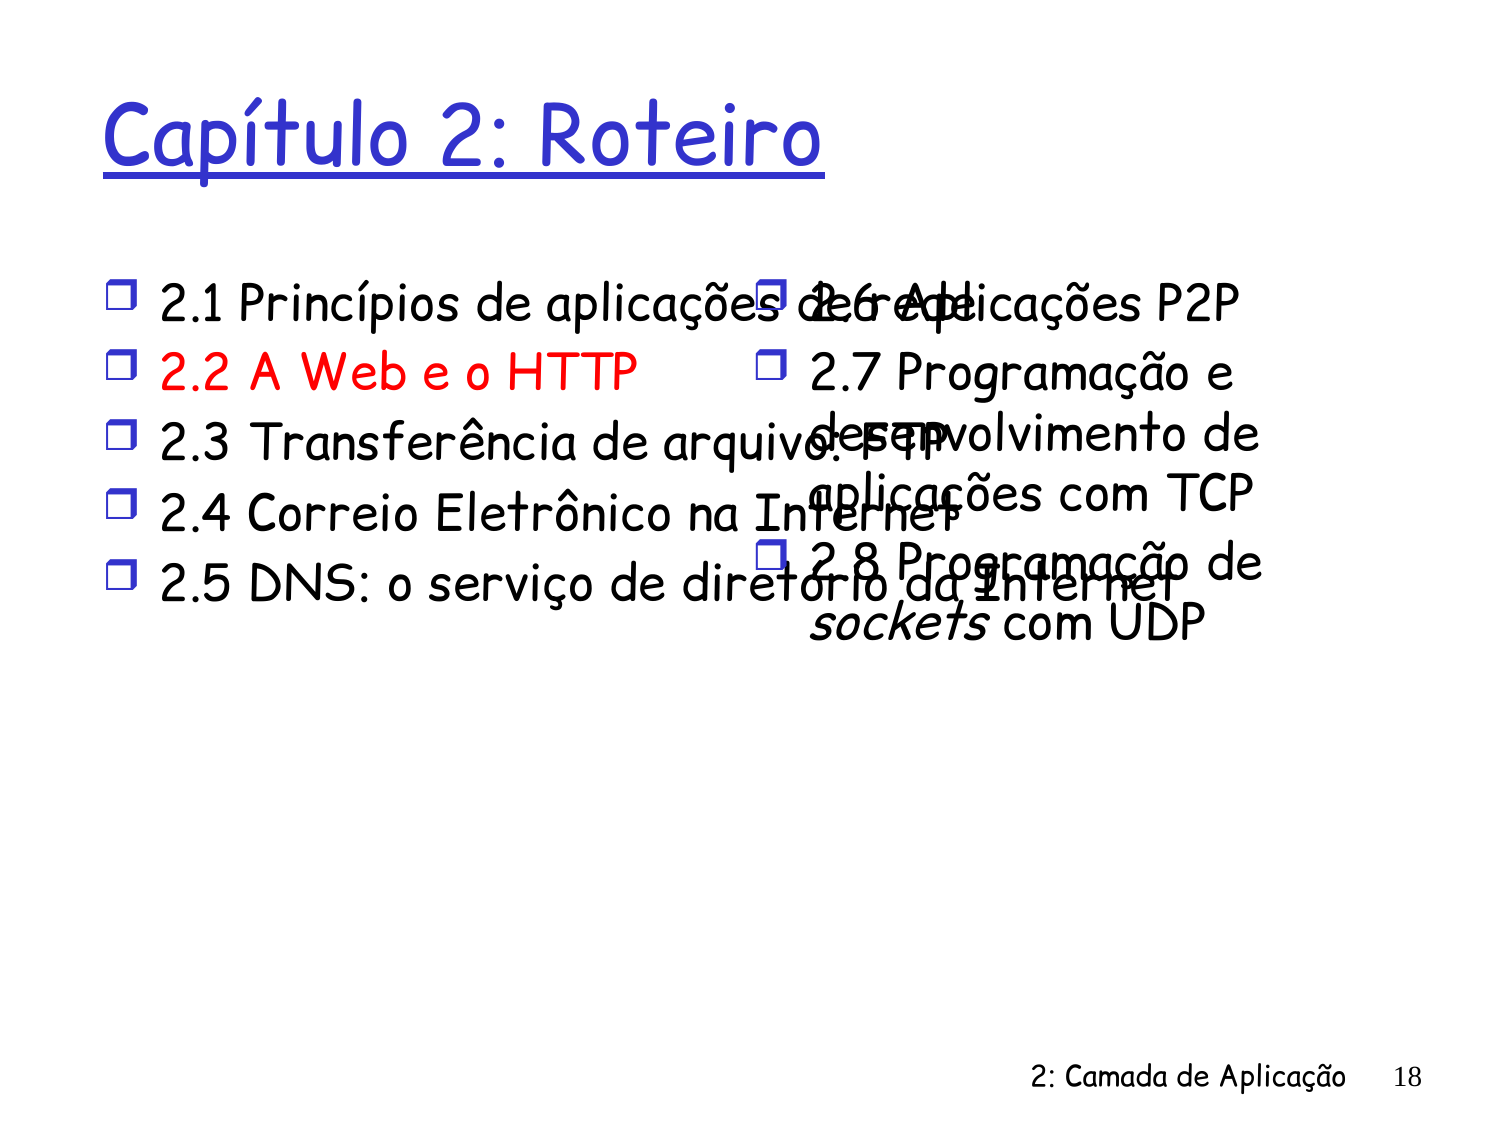

# Capítulo 2: Roteiro
2.1 Princípios de aplicações de rede
2.2 A Web e o HTTP
2.3 Transferência de arquivo: FTP
2.4 Correio Eletrônico na Internet
2.5 DNS: o serviço de diretório da Internet

2.6 Aplicações P2P
2.7 Programação e desenvolvimento de aplicações com TCP
2.8 Programação de sockets com UDP

2: Camada de Aplicação
18